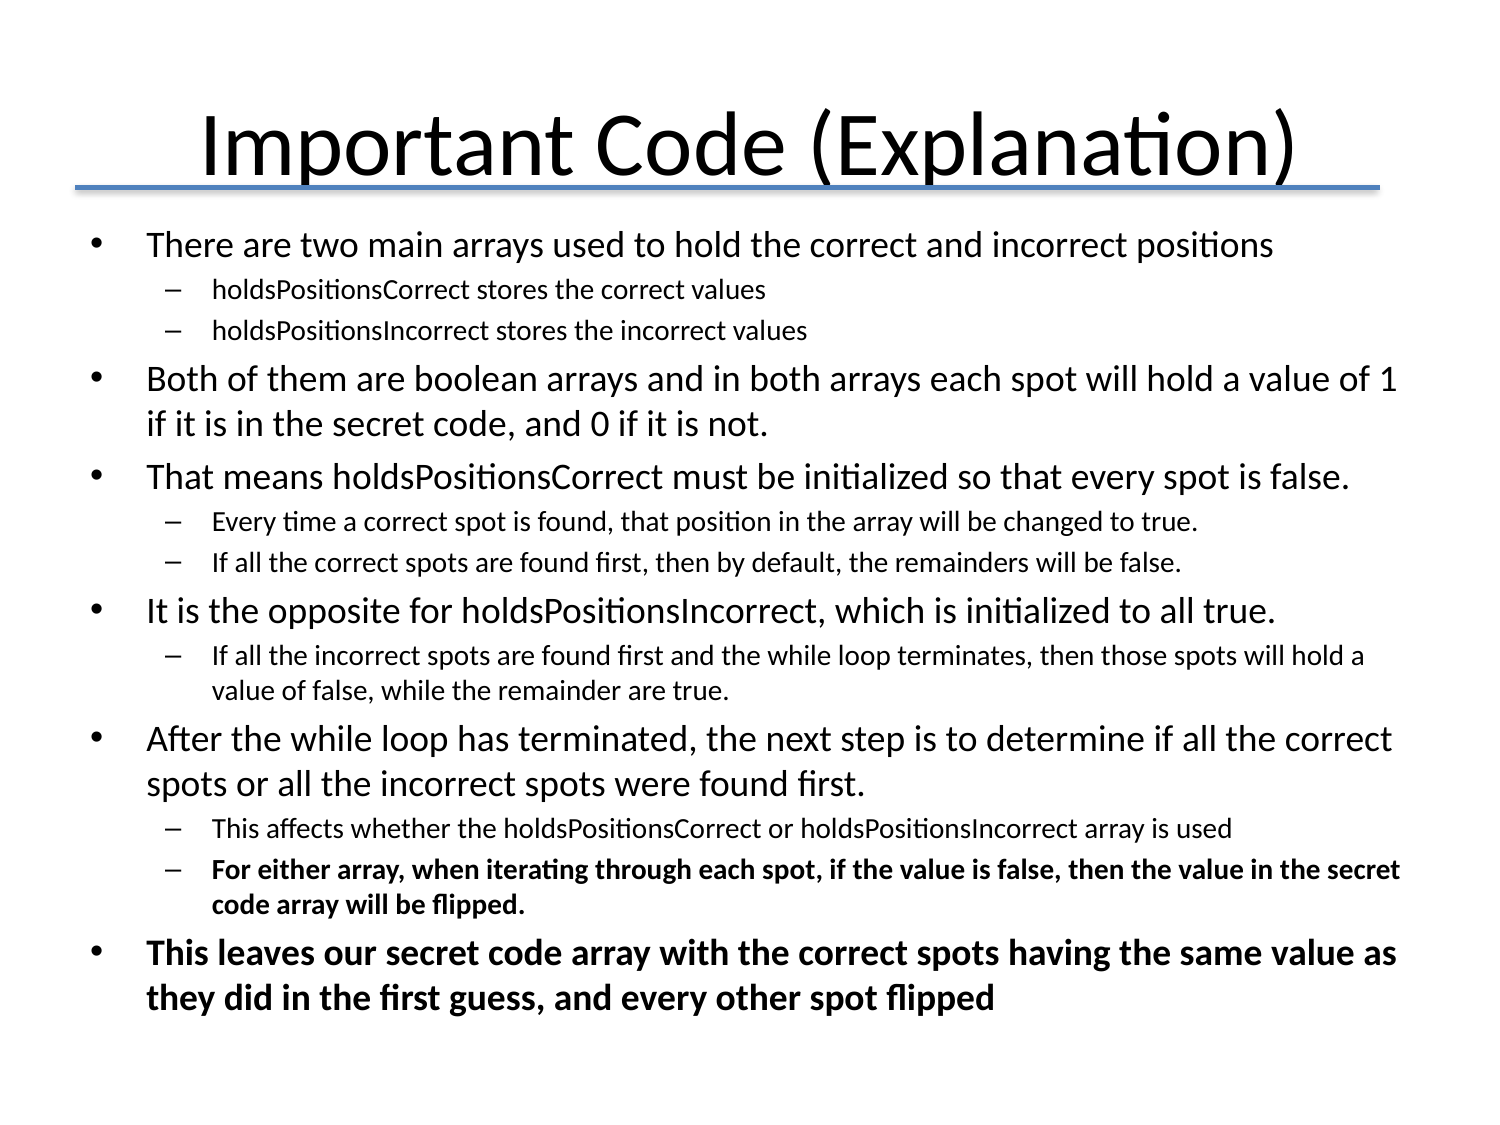

# Important Code (Explanation)
There are two main arrays used to hold the correct and incorrect positions
holdsPositionsCorrect stores the correct values
holdsPositionsIncorrect stores the incorrect values
Both of them are boolean arrays and in both arrays each spot will hold a value of 1 if it is in the secret code, and 0 if it is not.
That means holdsPositionsCorrect must be initialized so that every spot is false.
Every time a correct spot is found, that position in the array will be changed to true.
If all the correct spots are found first, then by default, the remainders will be false.
It is the opposite for holdsPositionsIncorrect, which is initialized to all true.
If all the incorrect spots are found first and the while loop terminates, then those spots will hold a value of false, while the remainder are true.
After the while loop has terminated, the next step is to determine if all the correct spots or all the incorrect spots were found first.
This affects whether the holdsPositionsCorrect or holdsPositionsIncorrect array is used
For either array, when iterating through each spot, if the value is false, then the value in the secret code array will be flipped.
This leaves our secret code array with the correct spots having the same value as they did in the first guess, and every other spot flipped